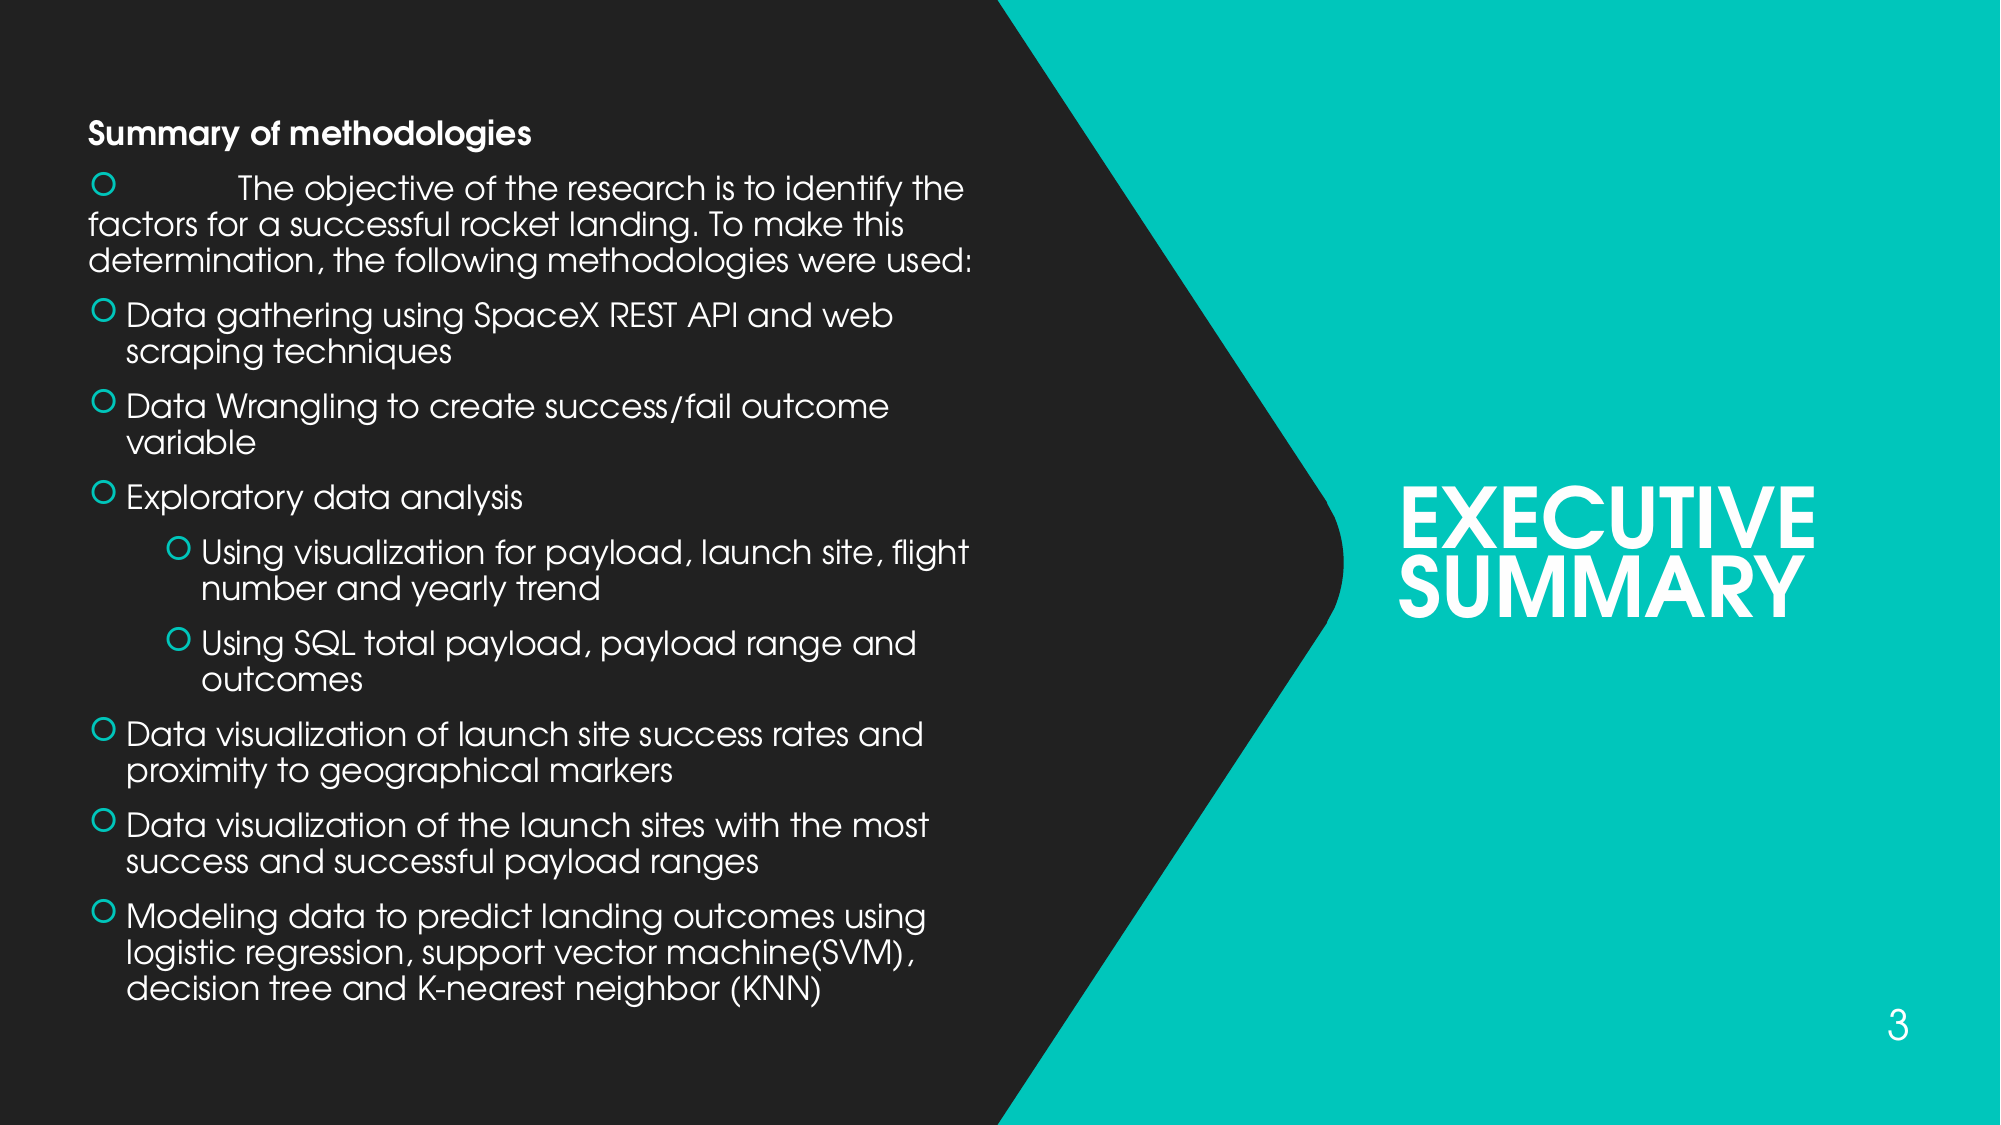

Summary of methodologies
	The objective of the research is to identify the factors for a successful rocket landing. To make this determination, the following methodologies were used:
Data gathering using SpaceX REST API and web scraping techniques
Data Wrangling to create success/fail outcome variable
Exploratory data analysis
Using visualization for payload, launch site, flight number and yearly trend
Using SQL total payload, payload range and outcomes
Data visualization of launch site success rates and proximity to geographical markers
Data visualization of the launch sites with the most success and successful payload ranges
Modeling data to predict landing outcomes using logistic regression, support vector machine(SVM), decision tree and K-nearest neighbor (KNN)
Executive Summary
3